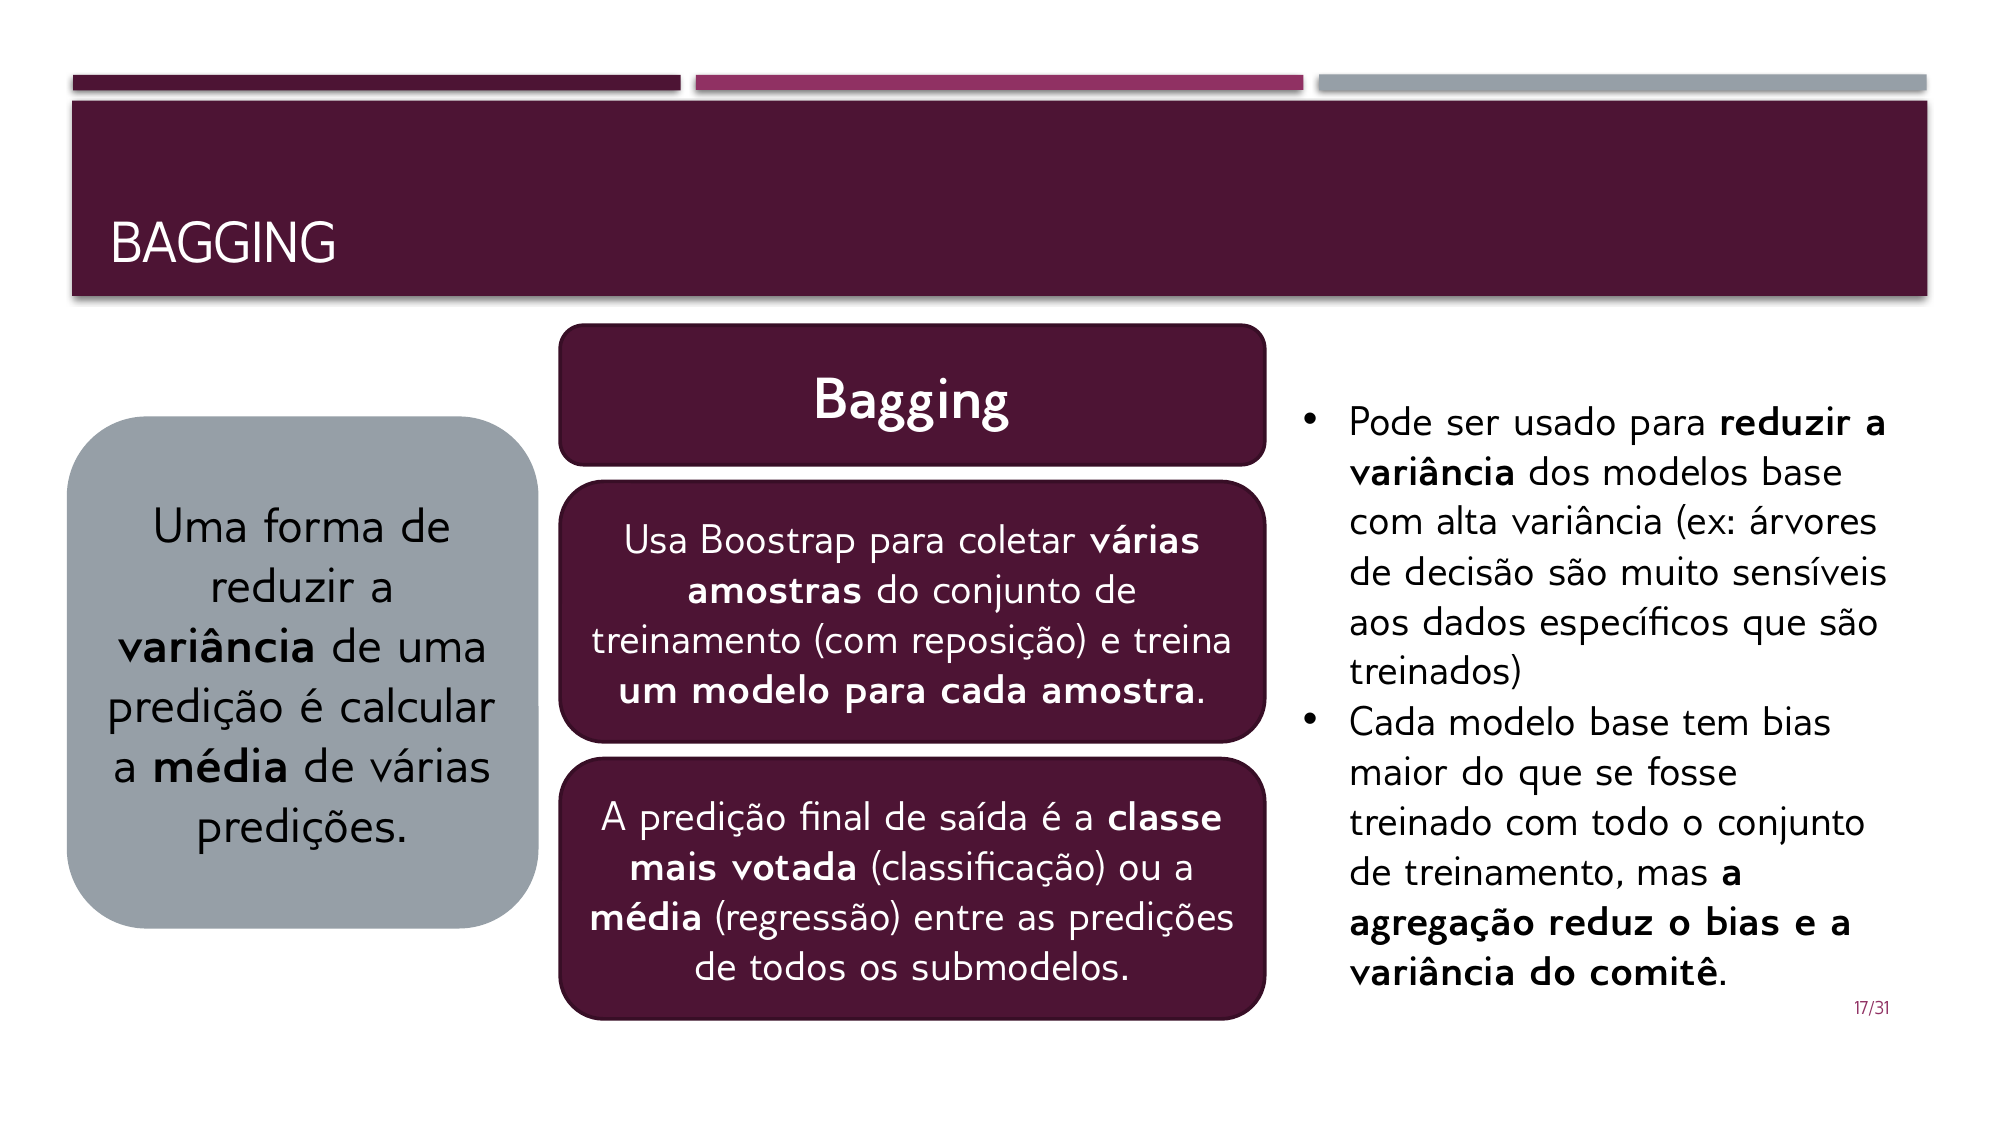

# Bagging
Bagging
Pode ser usado para reduzir a variância dos modelos base com alta variância (ex: árvores de decisão são muito sensíveis aos dados específicos que são treinados)
Cada modelo base tem bias maior do que se fosse treinado com todo o conjunto de treinamento, mas a agregação reduz o bias e a variância do comitê.
Uma forma de reduzir a variância de uma predição é calcular a média de várias predições.
Usa Boostrap para coletar várias amostras do conjunto de treinamento (com reposição) e treina um modelo para cada amostra.
A predição final de saída é a classe mais votada (classificação) ou a média (regressão) entre as predições de todos os submodelos.
17/31